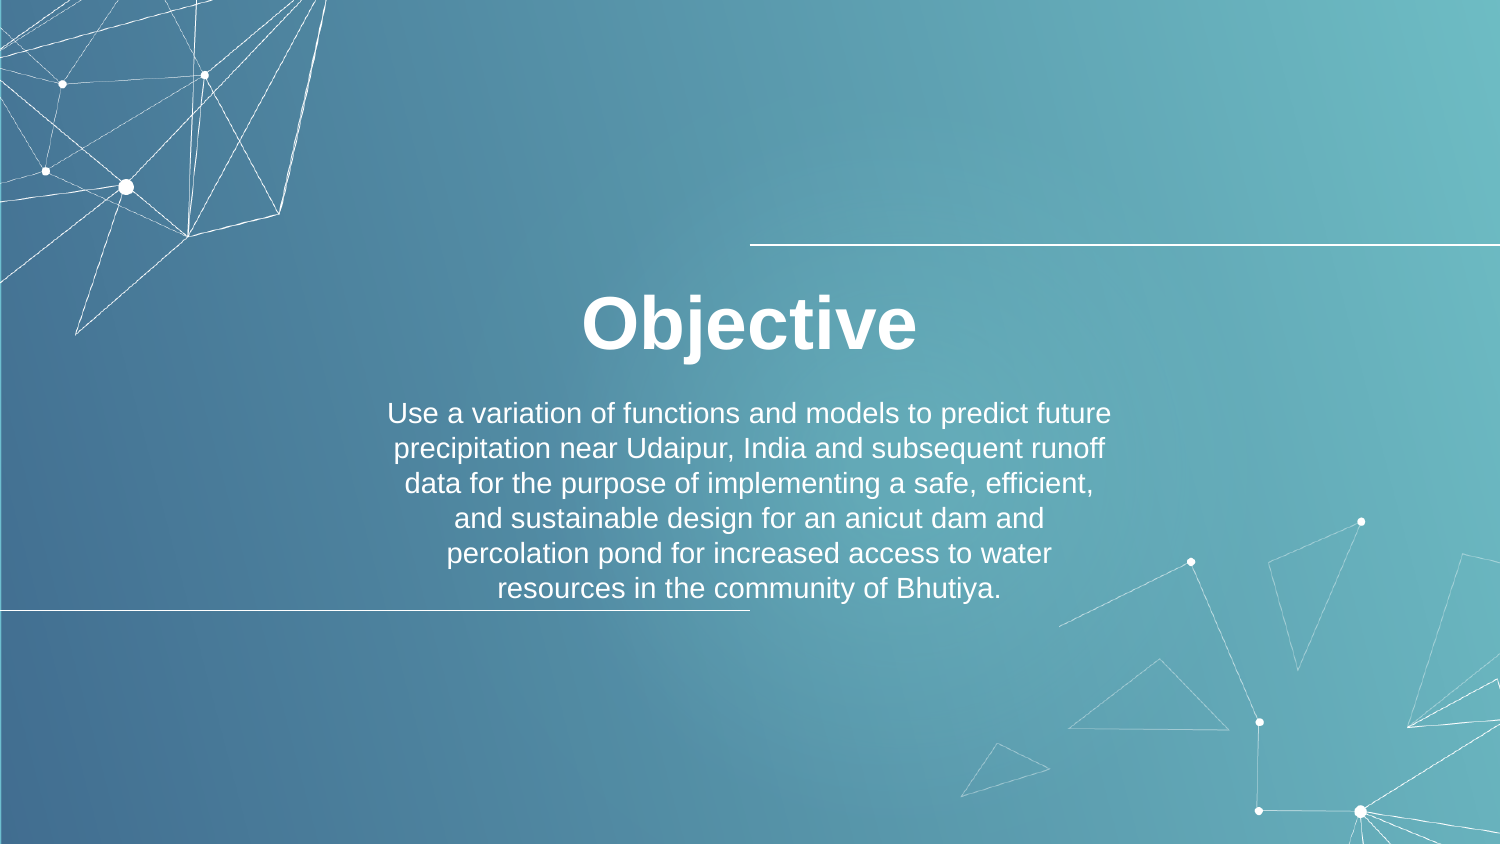

# Objective
Use a variation of functions and models to predict future precipitation near Udaipur, India and subsequent runoff data for the purpose of implementing a safe, efficient, and sustainable design for an anicut dam and percolation pond for increased access to water resources in the community of Bhutiya.